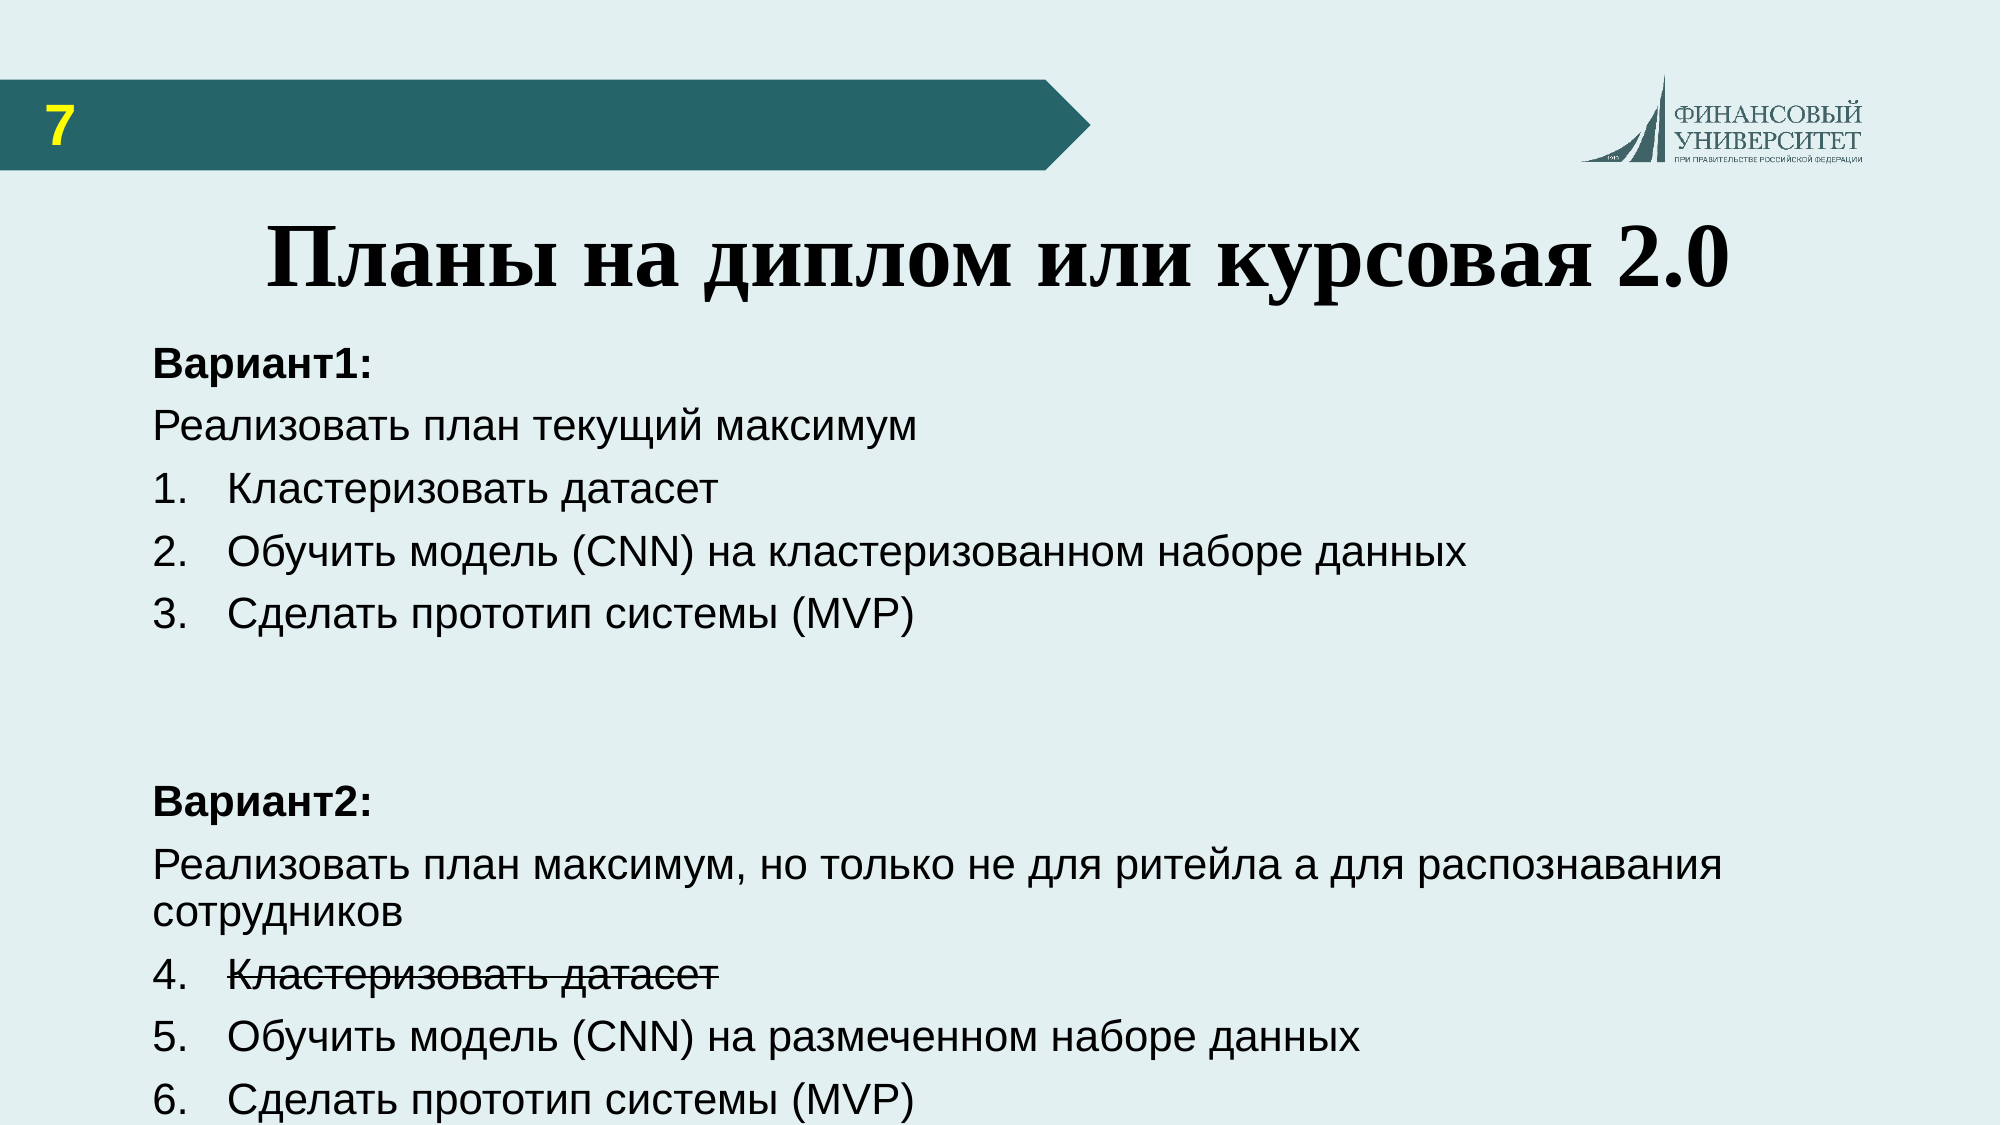

7
# Планы на диплом или курсовая 2.0
Вариант1:
Реализовать план текущий максимум
Кластеризовать датасет
Обучить модель (CNN) на кластеризованном наборе данных
Сделать прототип системы (MVP)

Вариант2:
Реализовать план максимум, но только не для ритейла а для распознавания сотрудников
Кластеризовать датасет
Обучить модель (CNN) на размеченном наборе данных
Сделать прототип системы (MVP)